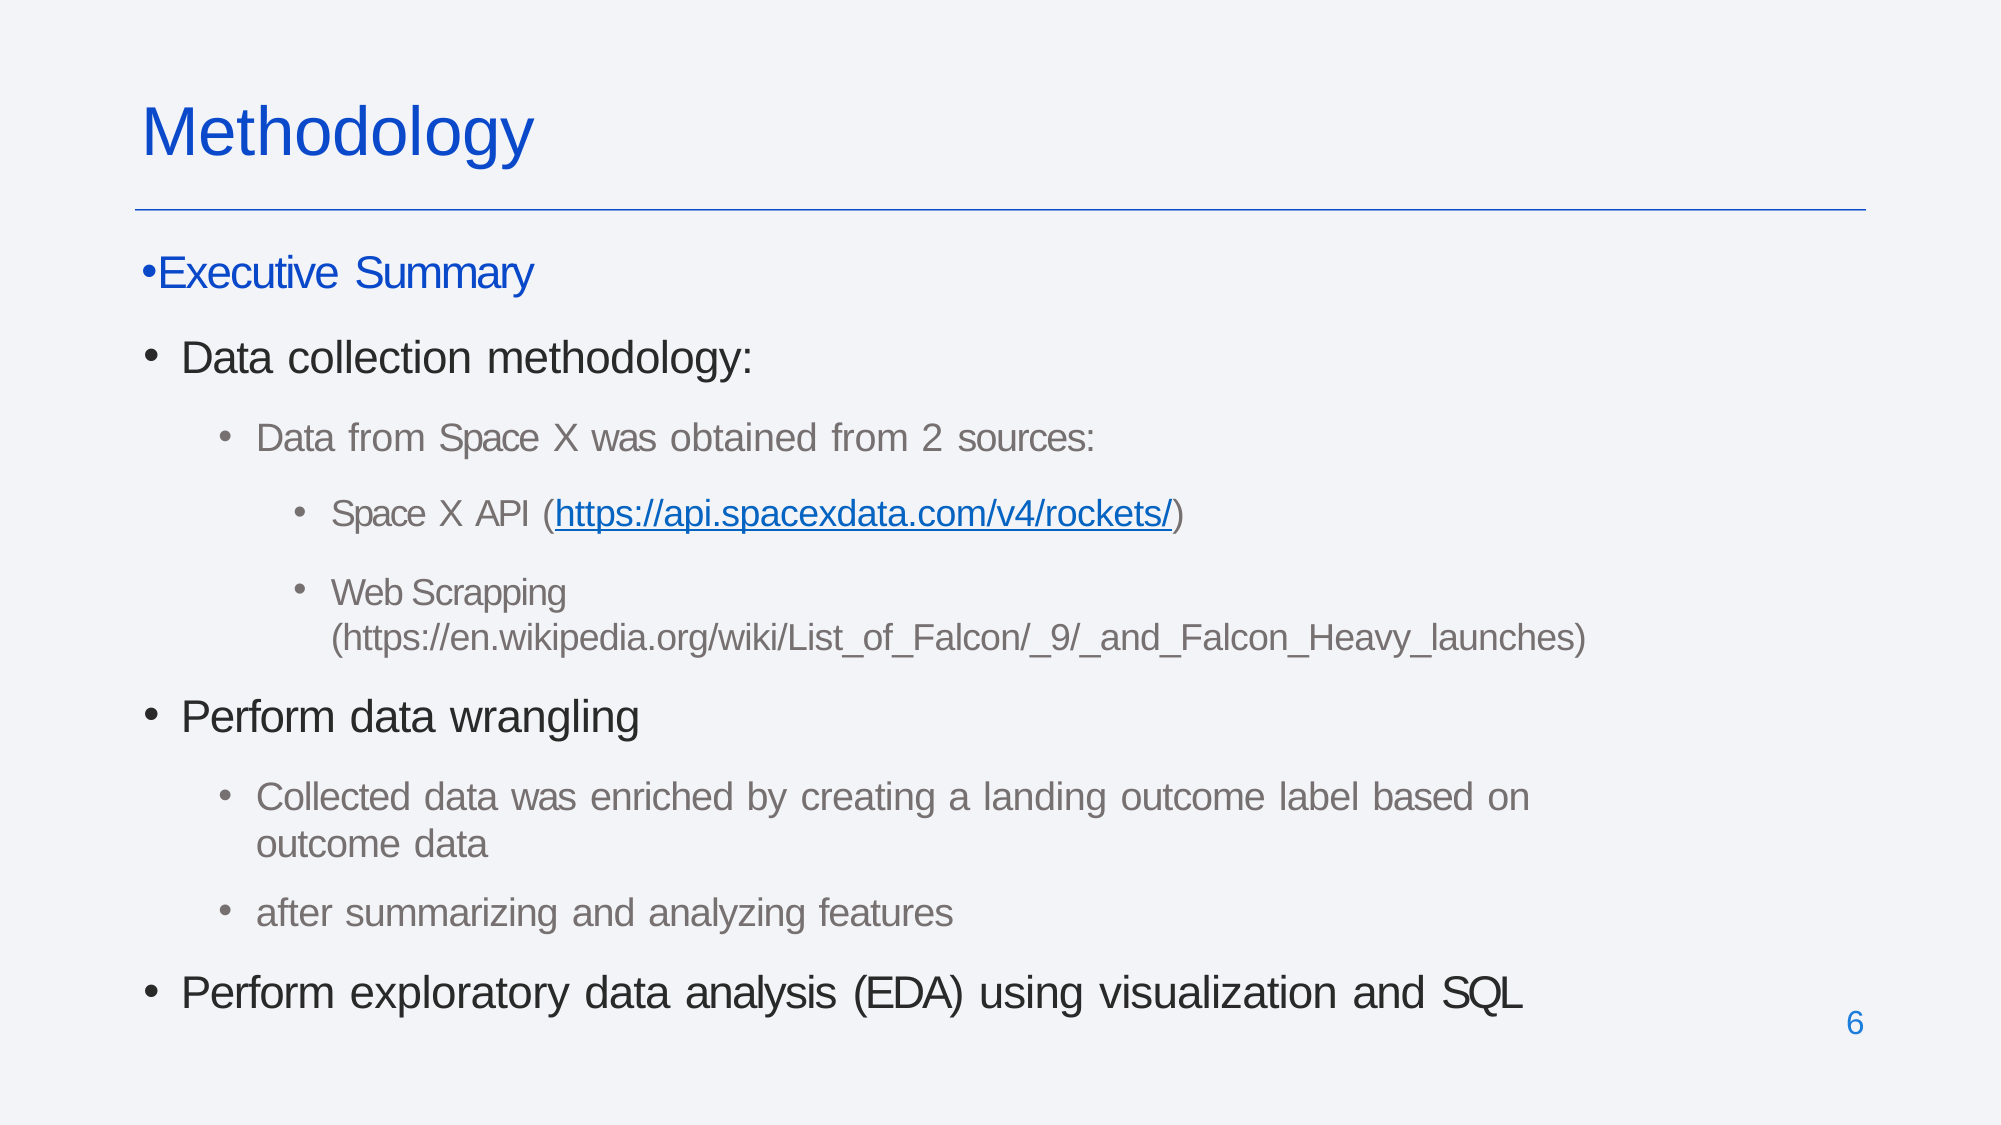

Methodology
Executive Summary
Data collection methodology:
Data from Space X was obtained from 2 sources:
Space X API (https://api.spacexdata.com/v4/rockets/)
Web Scrapping (https://en.wikipedia.org/wiki/List_of_Falcon/_9/_and_Falcon_Heavy_launches)
Perform data wrangling
Collected data was enriched by creating a landing outcome label based on outcome data
after summarizing and analyzing features
Perform exploratory data analysis (EDA) using visualization and SQL

6